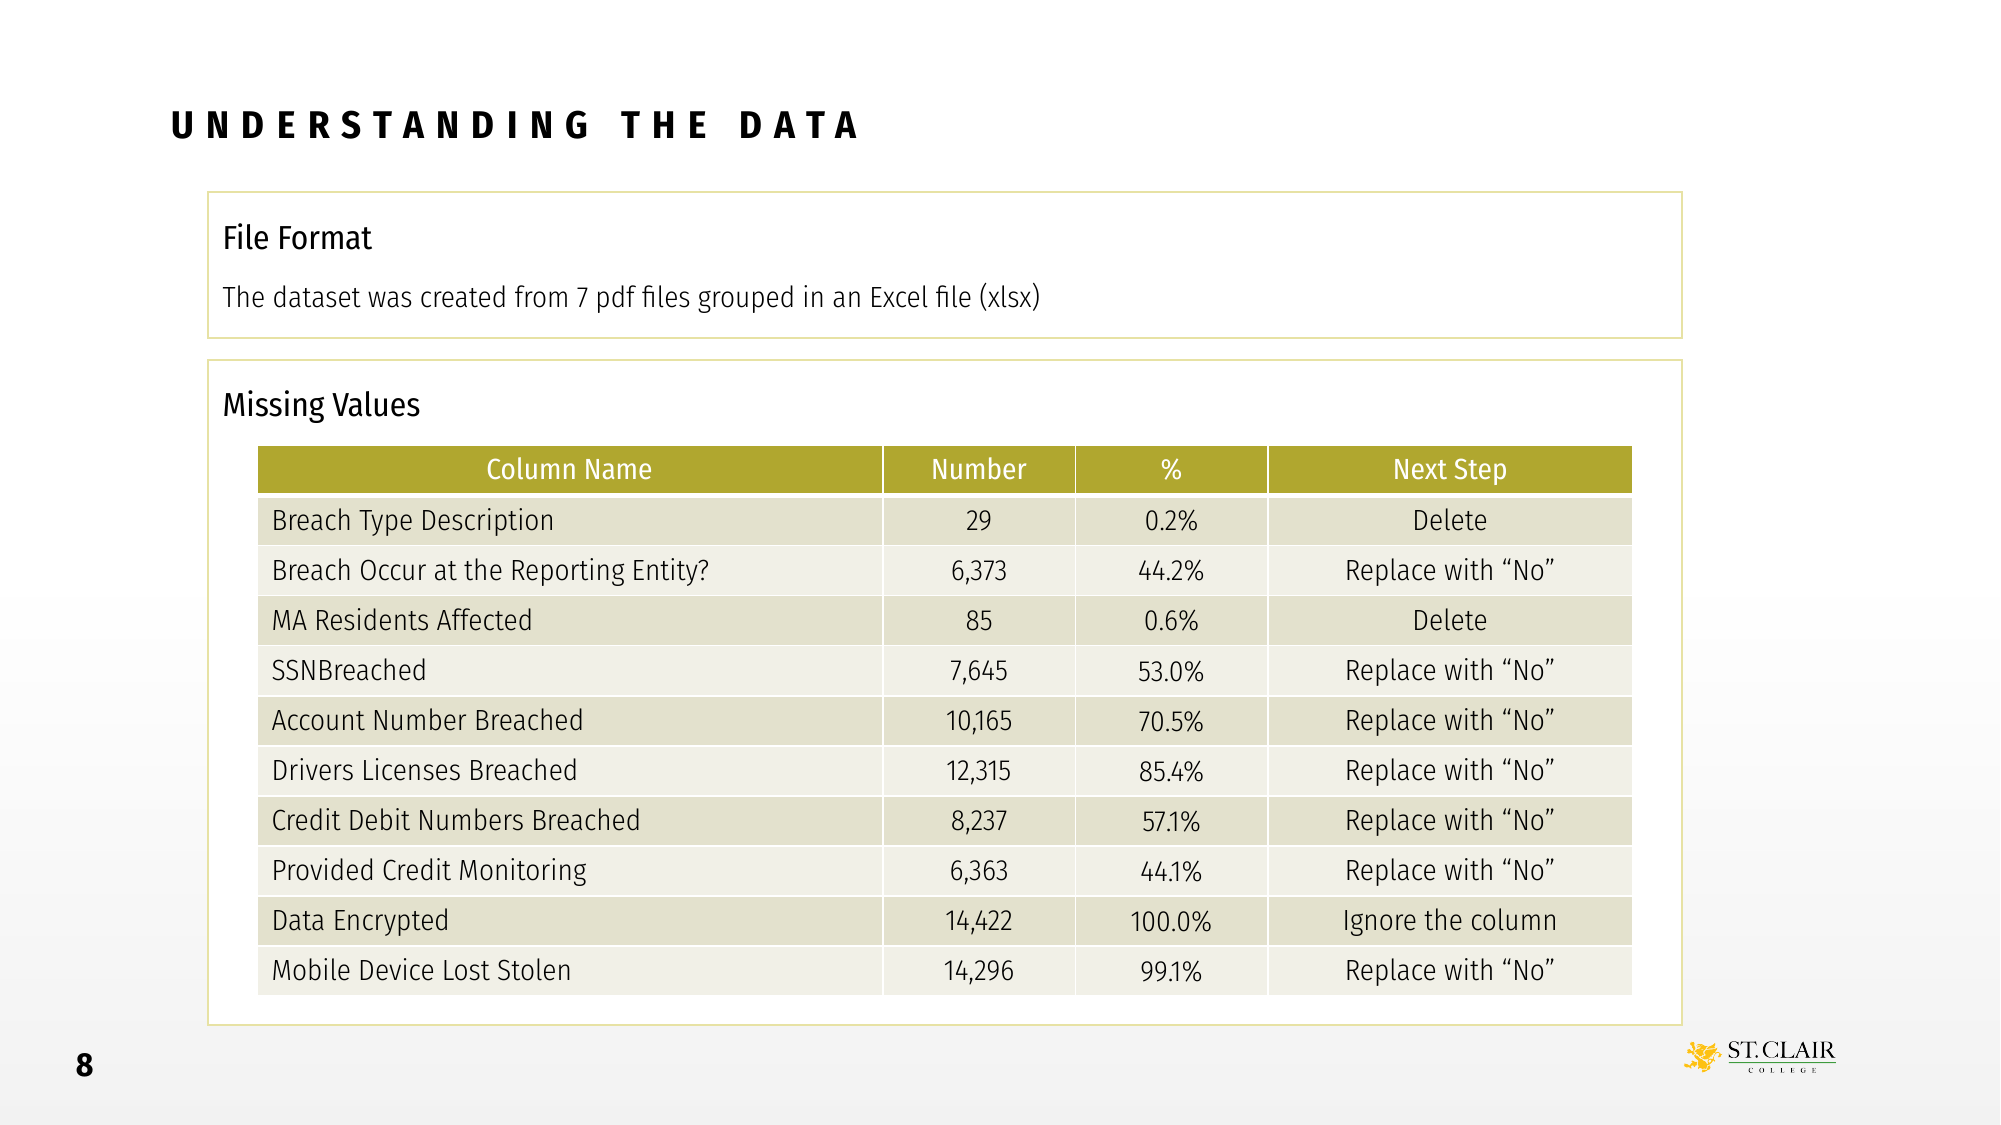

# UNDERSTANDING THE DATA
File Format

The dataset was created from 7 pdf files grouped in an Excel file (xlsx)
Missing Values

| Column Name | Number | % | Next Step |
| --- | --- | --- | --- |
| Breach Type Description | 29 | 0.2% | Delete |
| Breach Occur at the Reporting Entity? | 6,373 | 44.2% | Replace with “No” |
| MA Residents Affected | 85 | 0.6% | Delete |
| SSNBreached | 7,645 | 53.0% | Replace with “No” |
| Account Number Breached | 10,165 | 70.5% | Replace with “No” |
| Drivers Licenses Breached | 12,315 | 85.4% | Replace with “No” |
| Credit Debit Numbers Breached | 8,237 | 57.1% | Replace with “No” |
| Provided Credit Monitoring | 6,363 | 44.1% | Replace with “No” |
| Data Encrypted | 14,422 | 100.0% | Ignore the column |
| Mobile Device Lost Stolen | 14,296 | 99.1% | Replace with “No” |
8